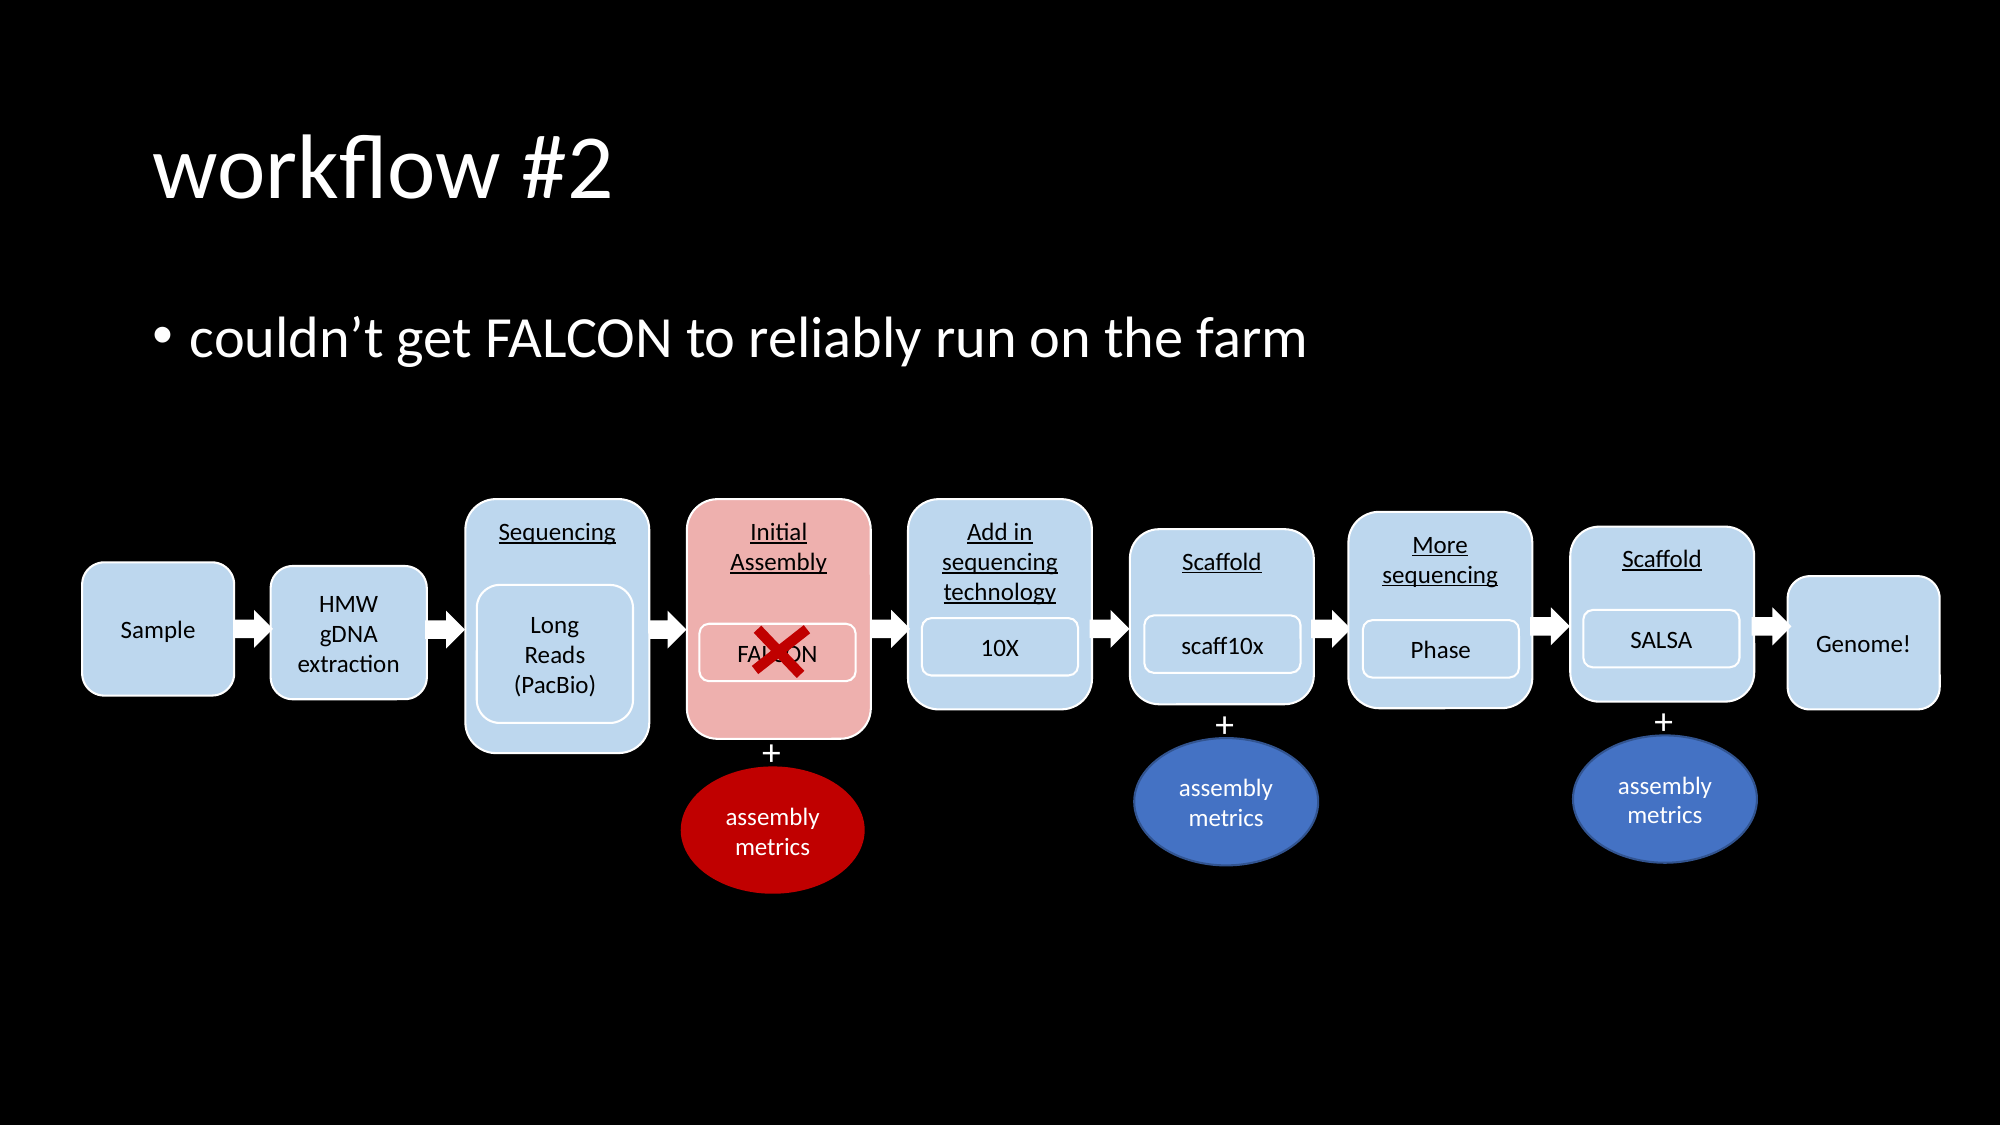

# workflow #2
couldn’t get FALCON to reliably run on the farm
Sequencing

Initial Assembly

Add in sequencing technology

More sequencing

Scaffold

Scaffold

Sample
HMW gDNA extraction
Genome!
Long Reads
(PacBio)

SALSA

scaff10x
10X
Phase
FALCON
+
+
+
assembly metrics
assembly metrics
assembly metrics